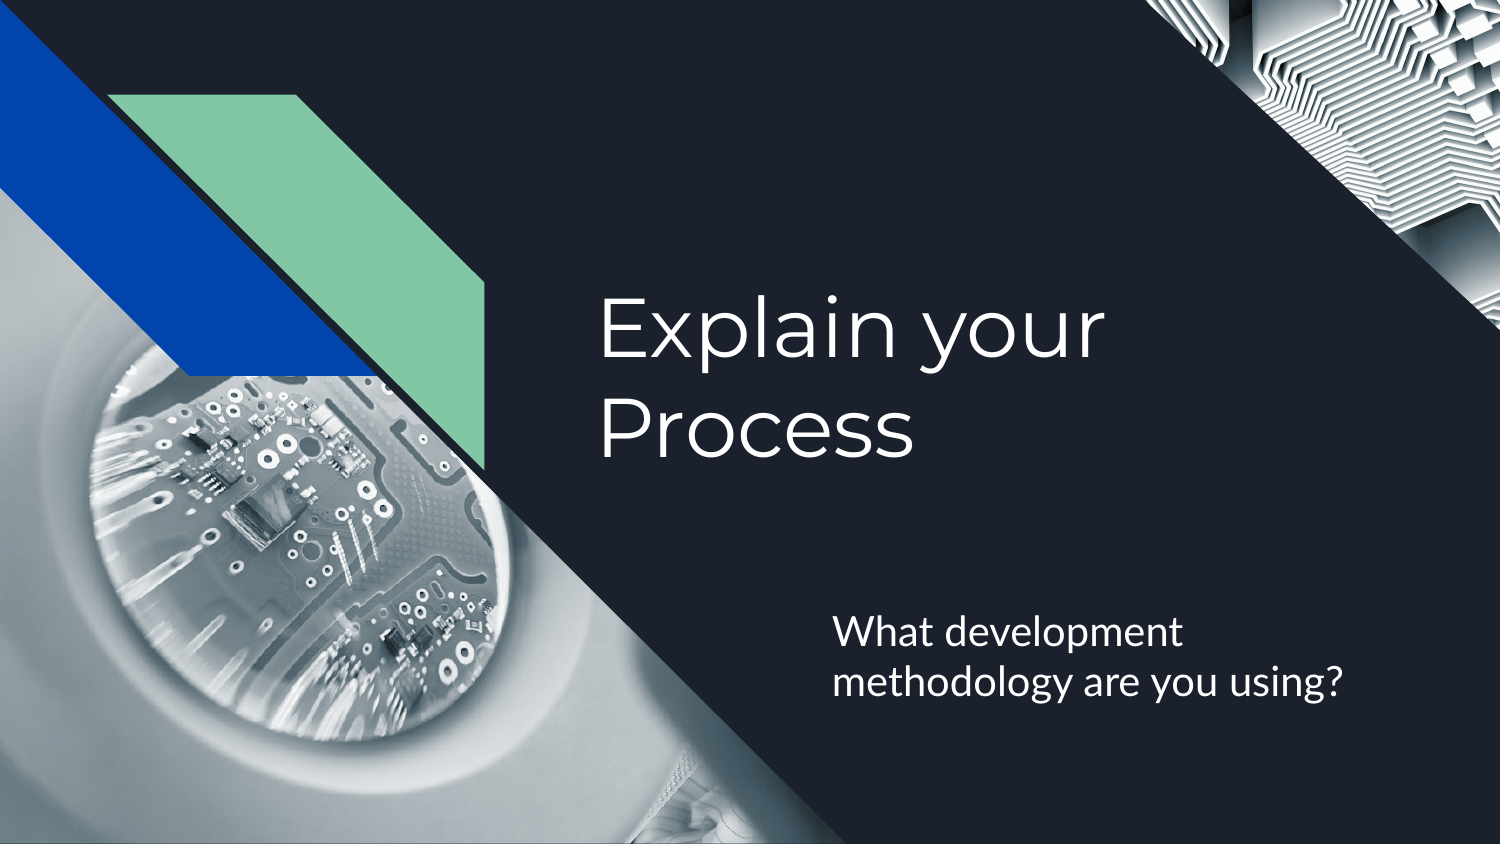

# Explain your Process
What development methodology are you using?